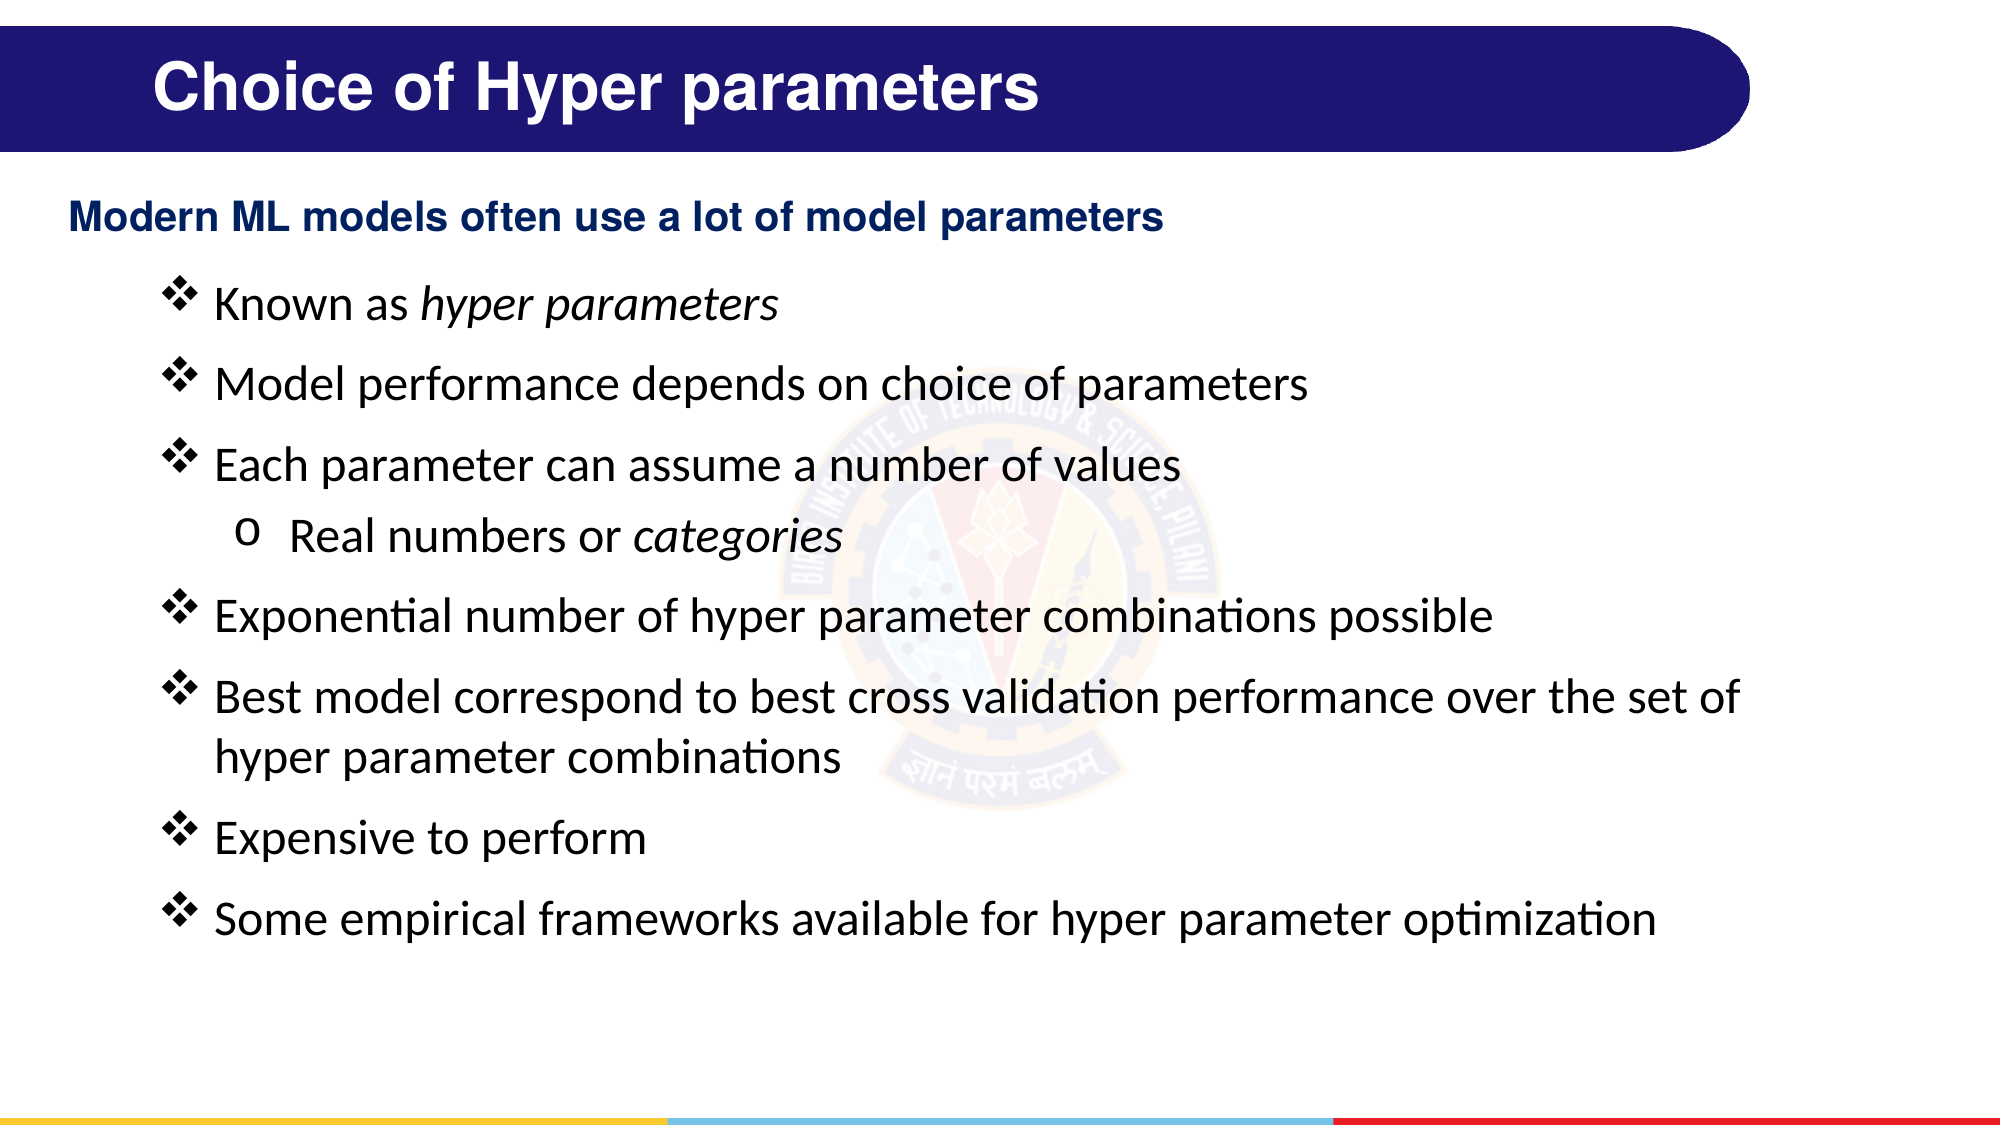

# Choice of Hyper parameters
Modern ML models often use a lot of model parameters
Known as hyper parameters
Model performance depends on choice of parameters
Each parameter can assume a number of values
Real numbers or categories
Exponential number of hyper parameter combinations possible
Best model correspond to best cross validation performance over the set of hyper parameter combinations
Expensive to perform
Some empirical frameworks available for hyper parameter optimization